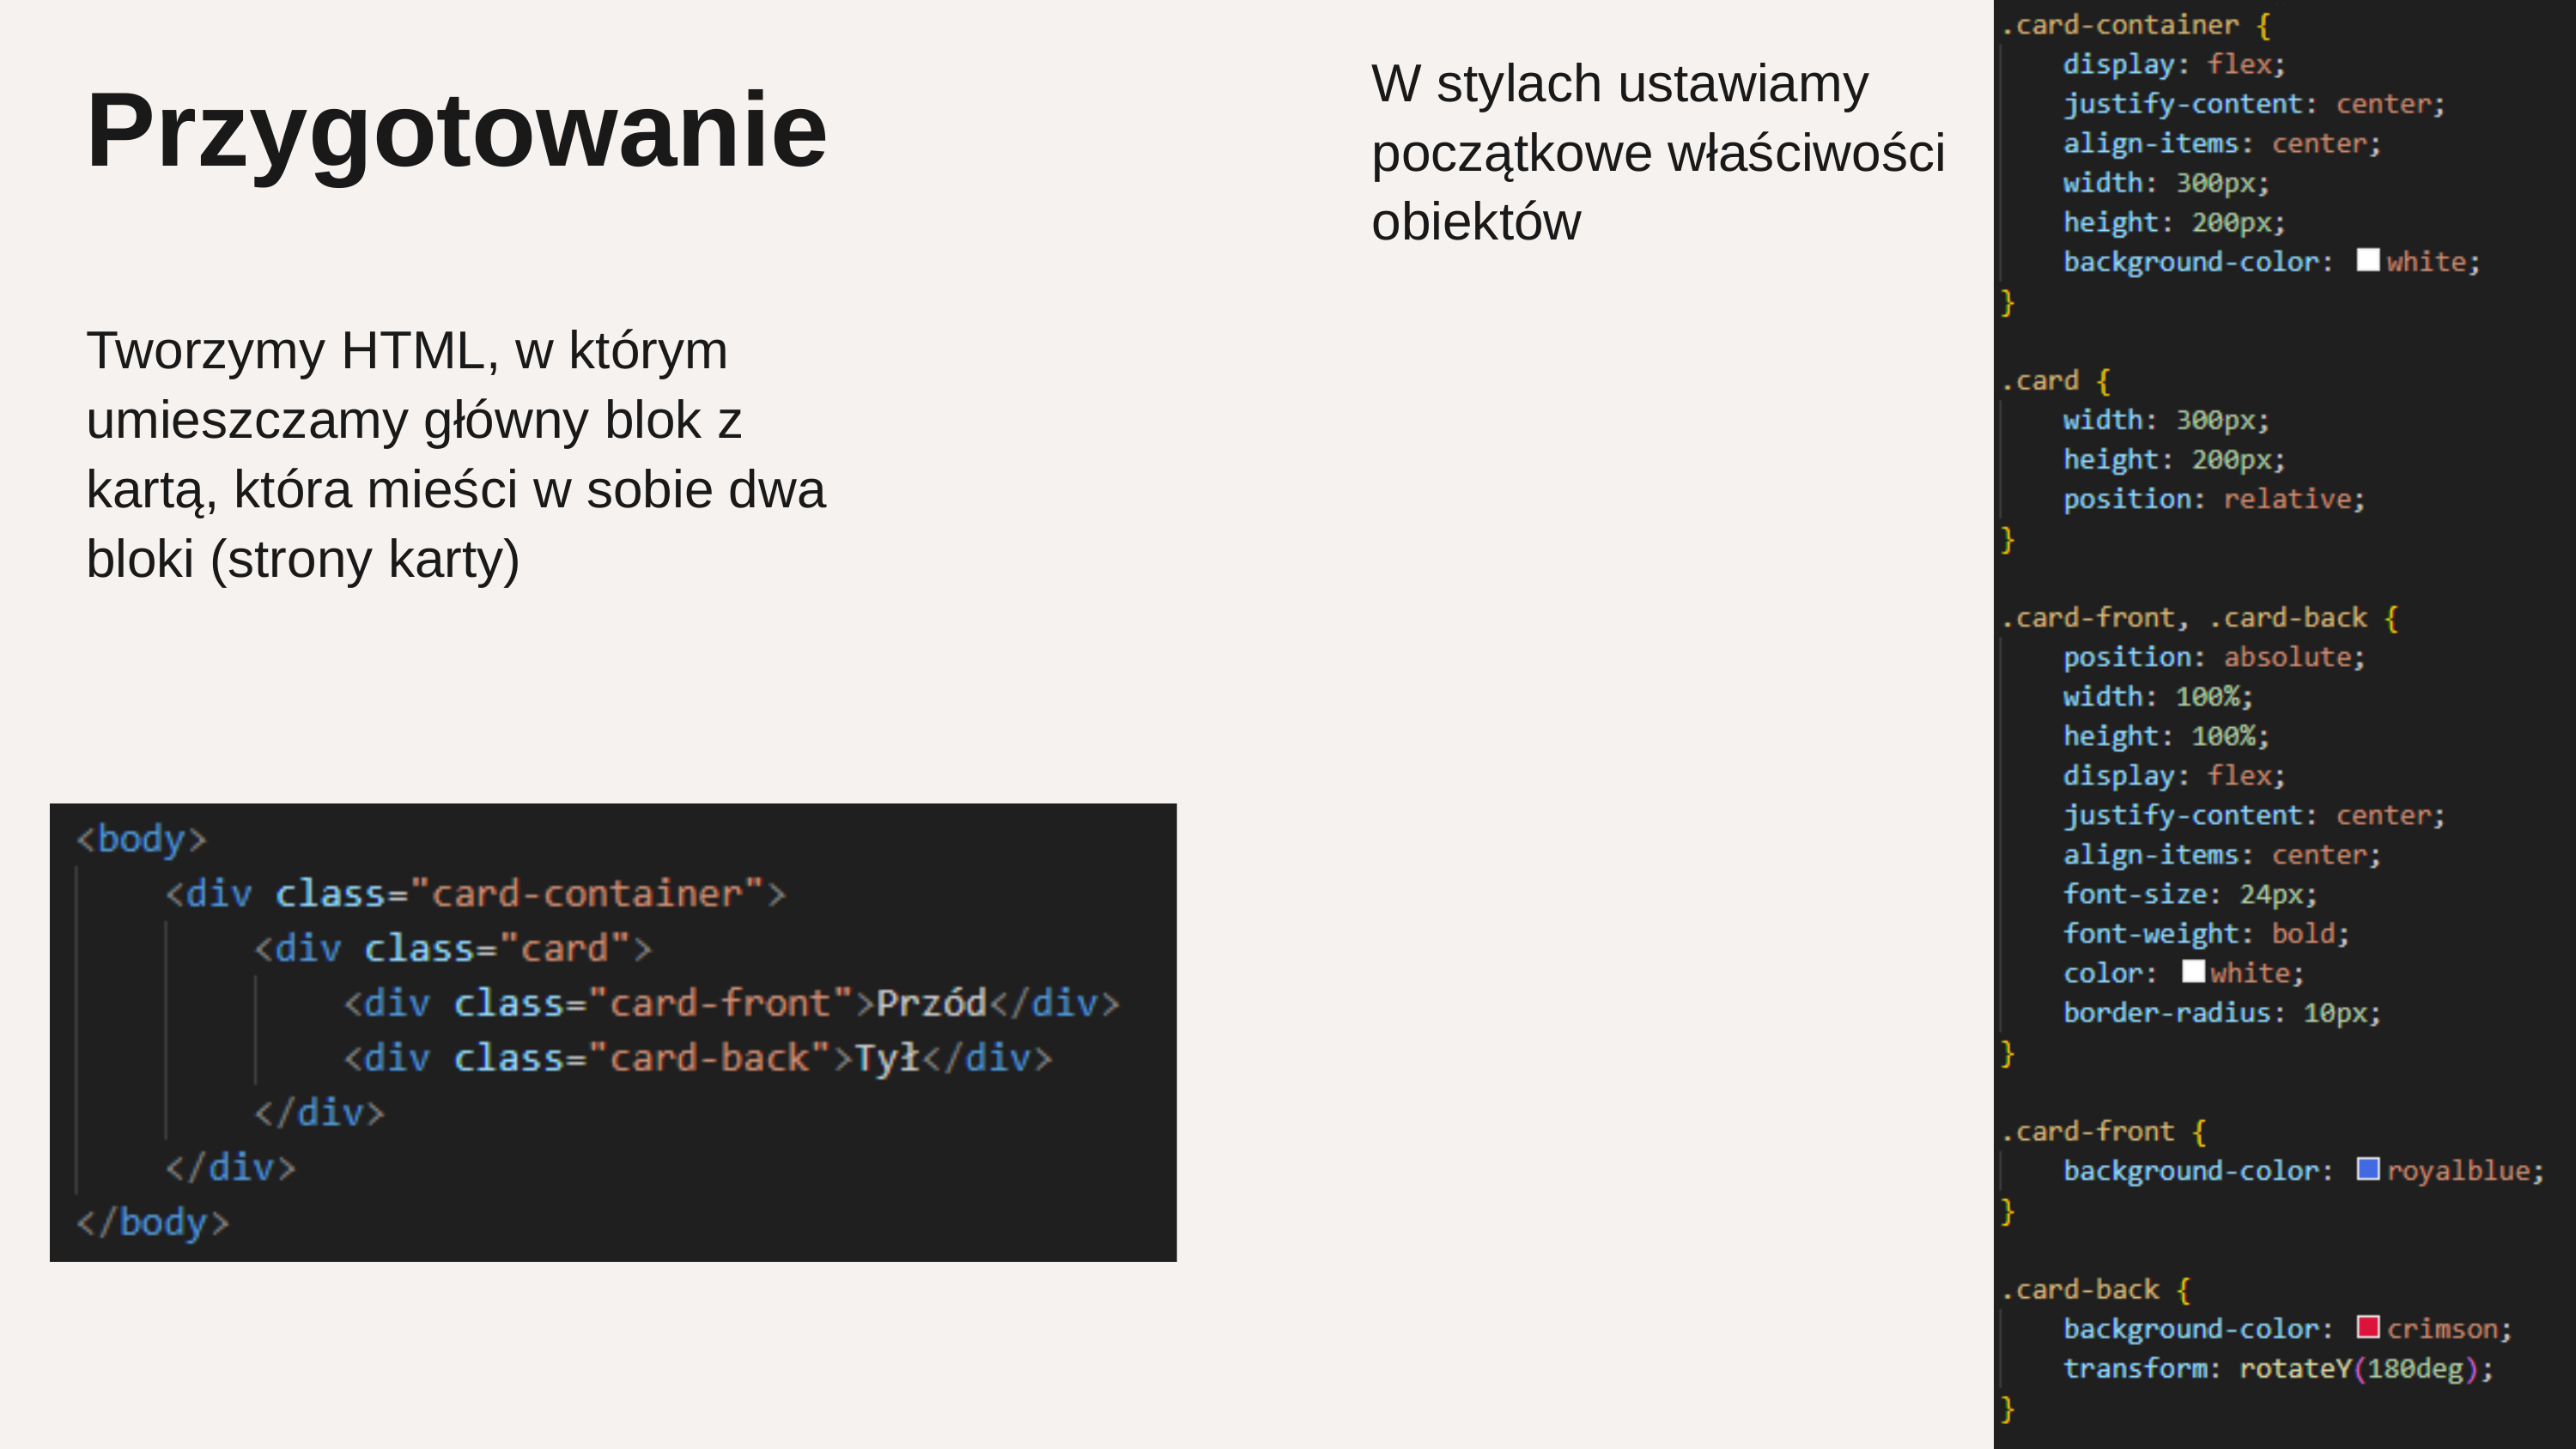

W stylach ustawiamy początkowe właściwości obiektów
Przygotowanie
Tworzymy HTML, w którym umieszczamy główny blok z kartą, która mieści w sobie dwa bloki (strony karty)